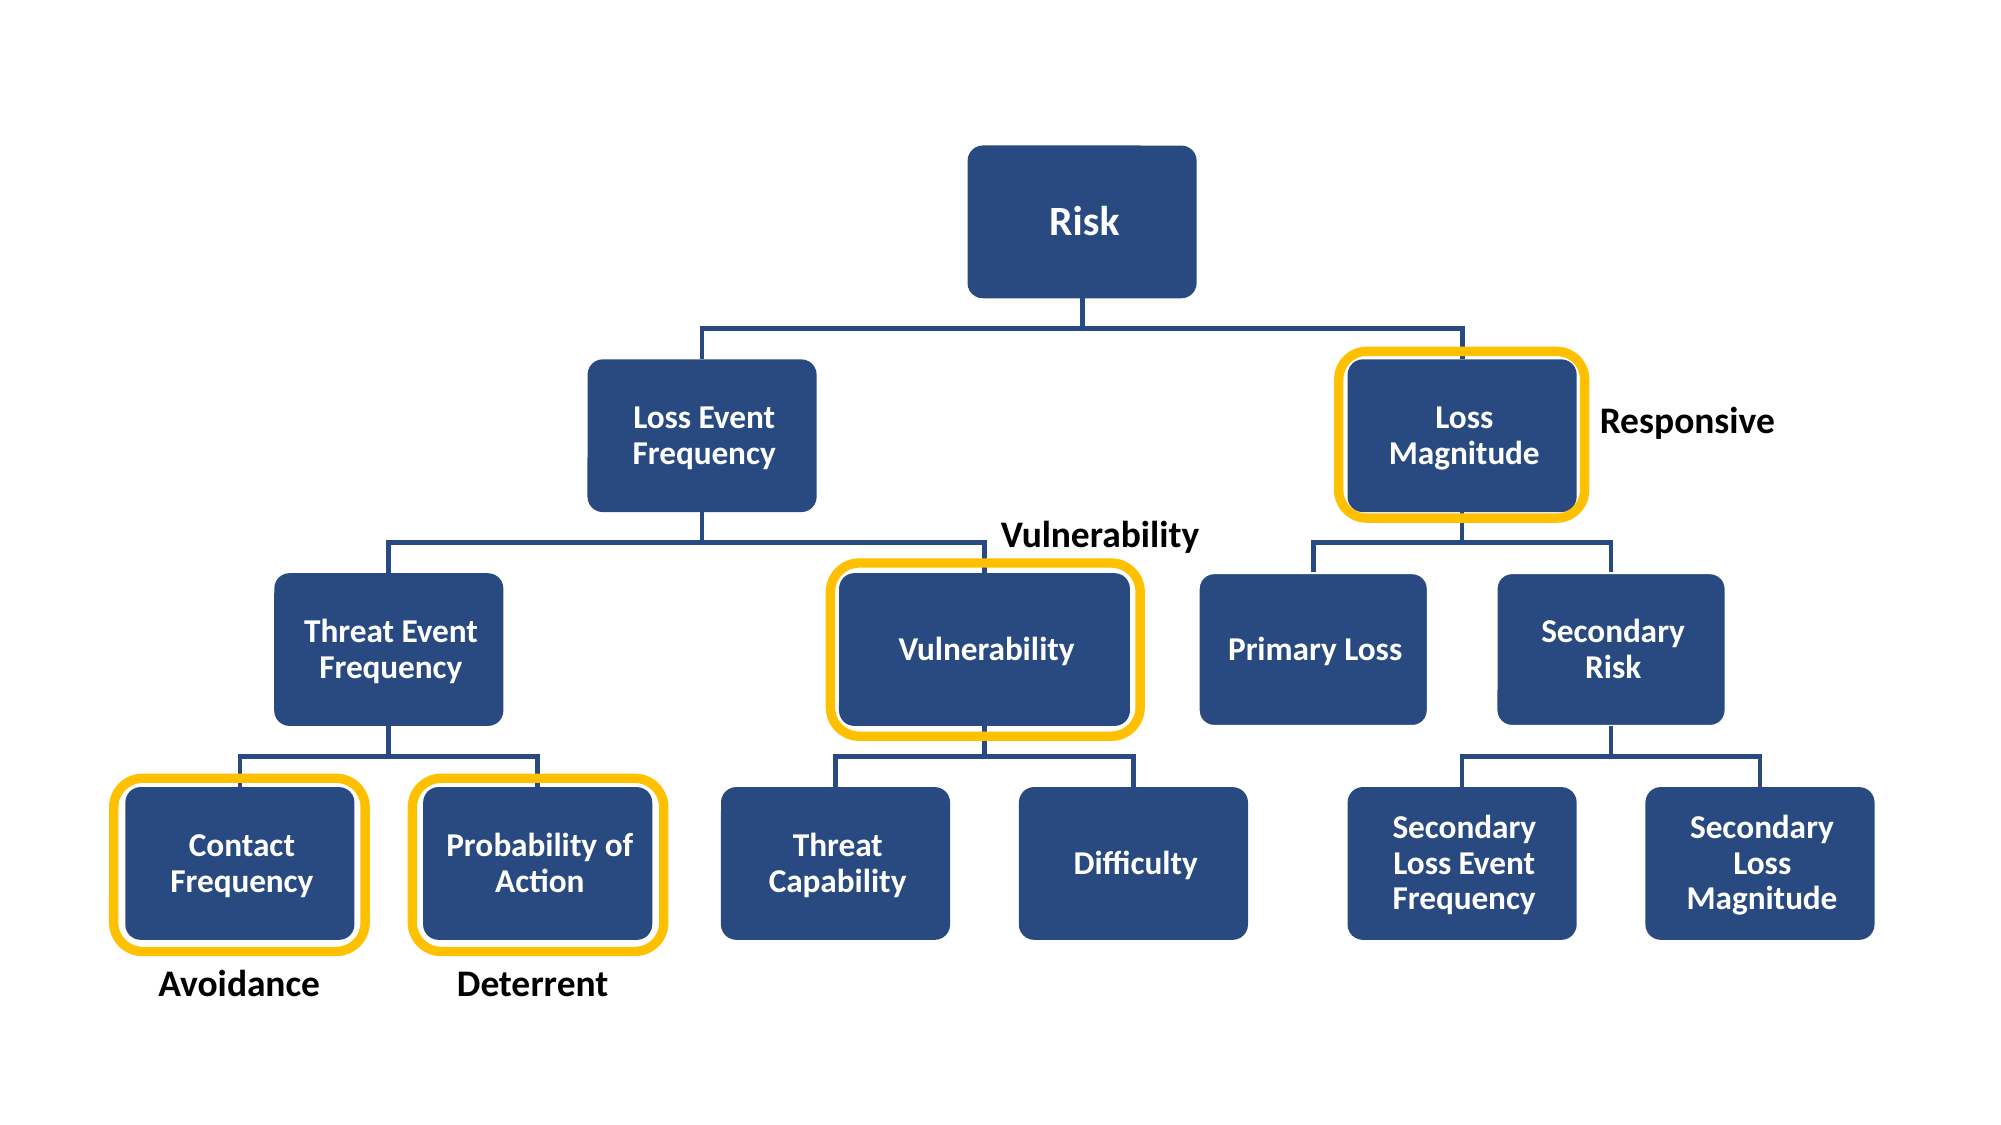

Risk
Loss Event Frequency
Threat Event Frequency
Contact Frequency
Probability of Action
Vulnerability
Threat Capability
Difficulty
Loss Magnitude
Primary Loss
Secondary Risk
Secondary Loss Event Frequency
Secondary Loss Magnitude

Responsive
Vulnerability

Avoidance
Deterrent